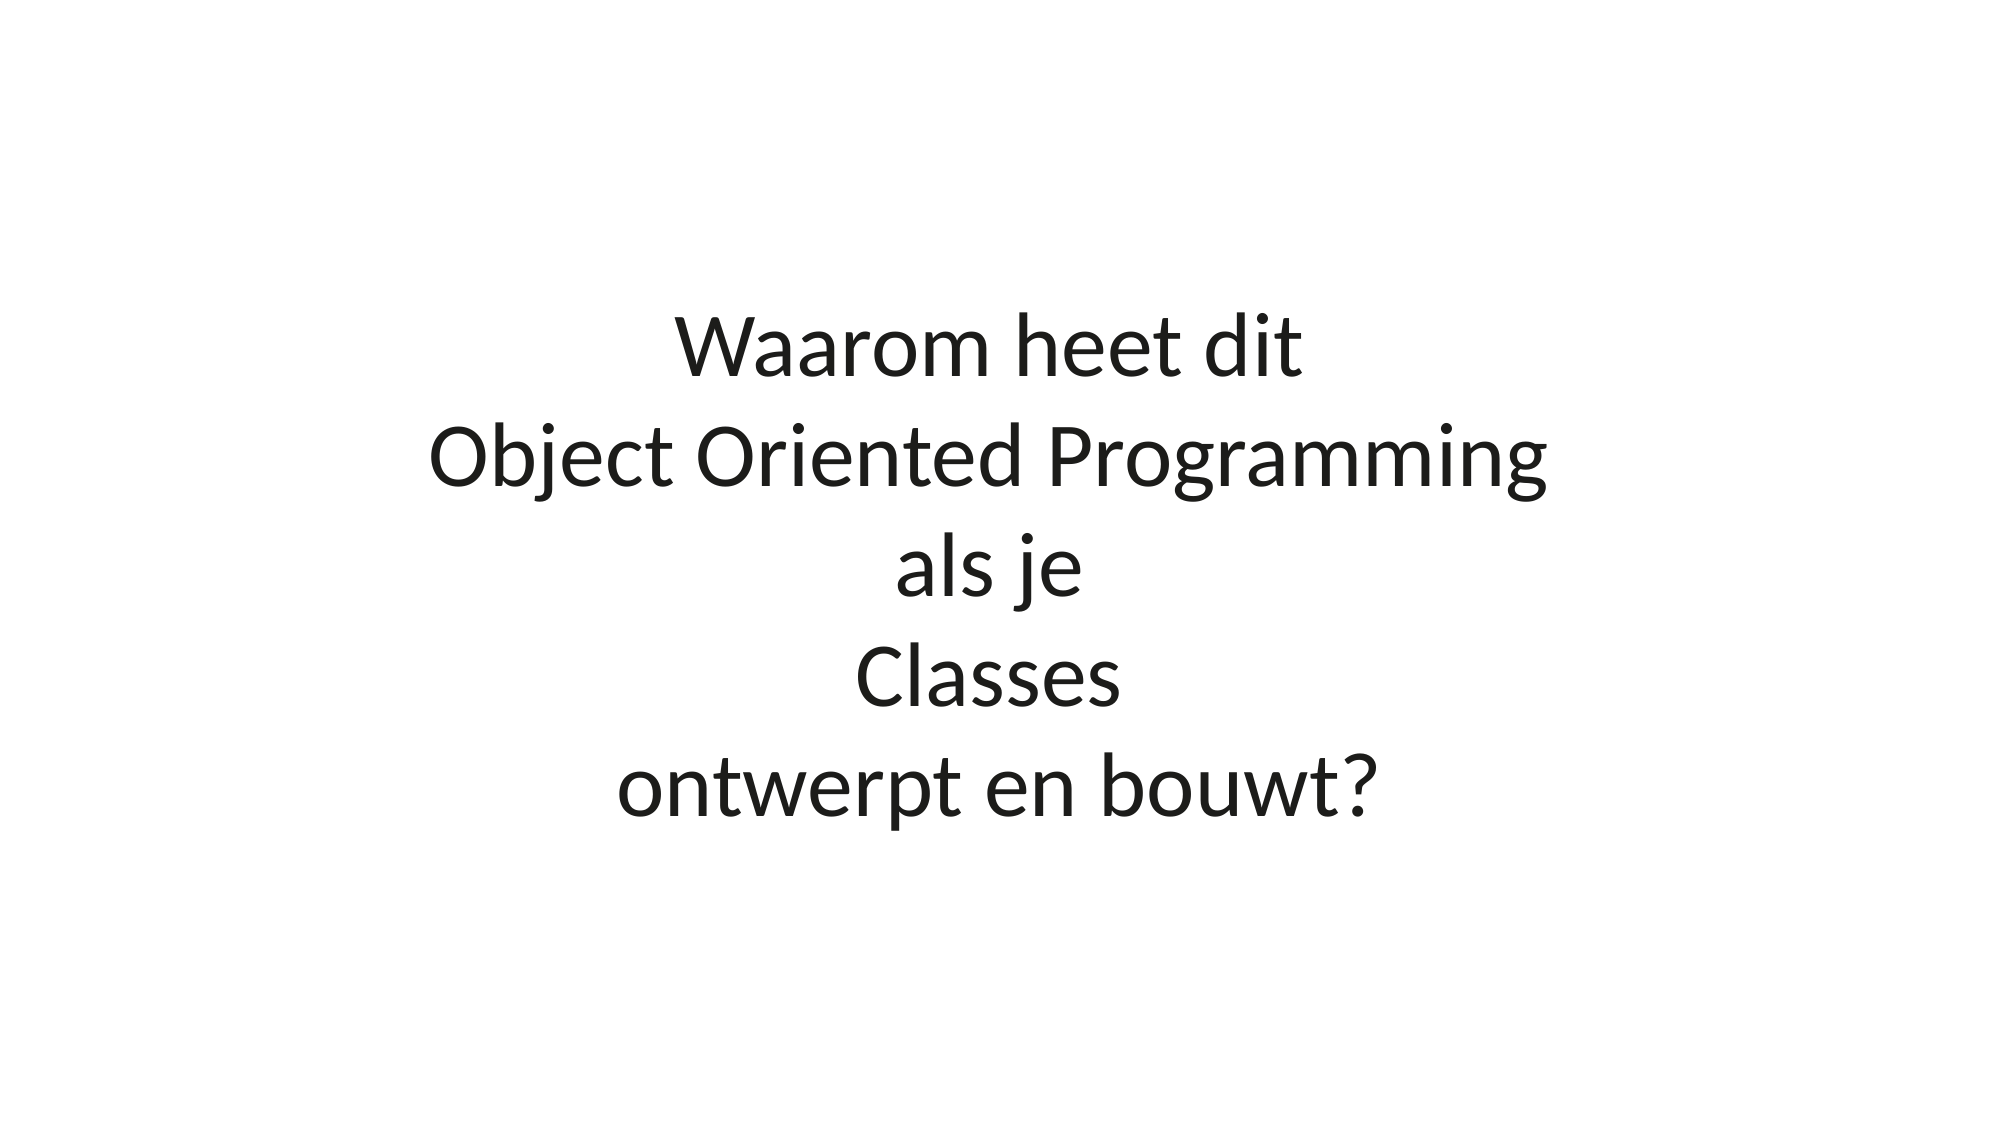

Waarom heet dit
Object Oriented Programming
als je
Classes
ontwerpt en bouwt?